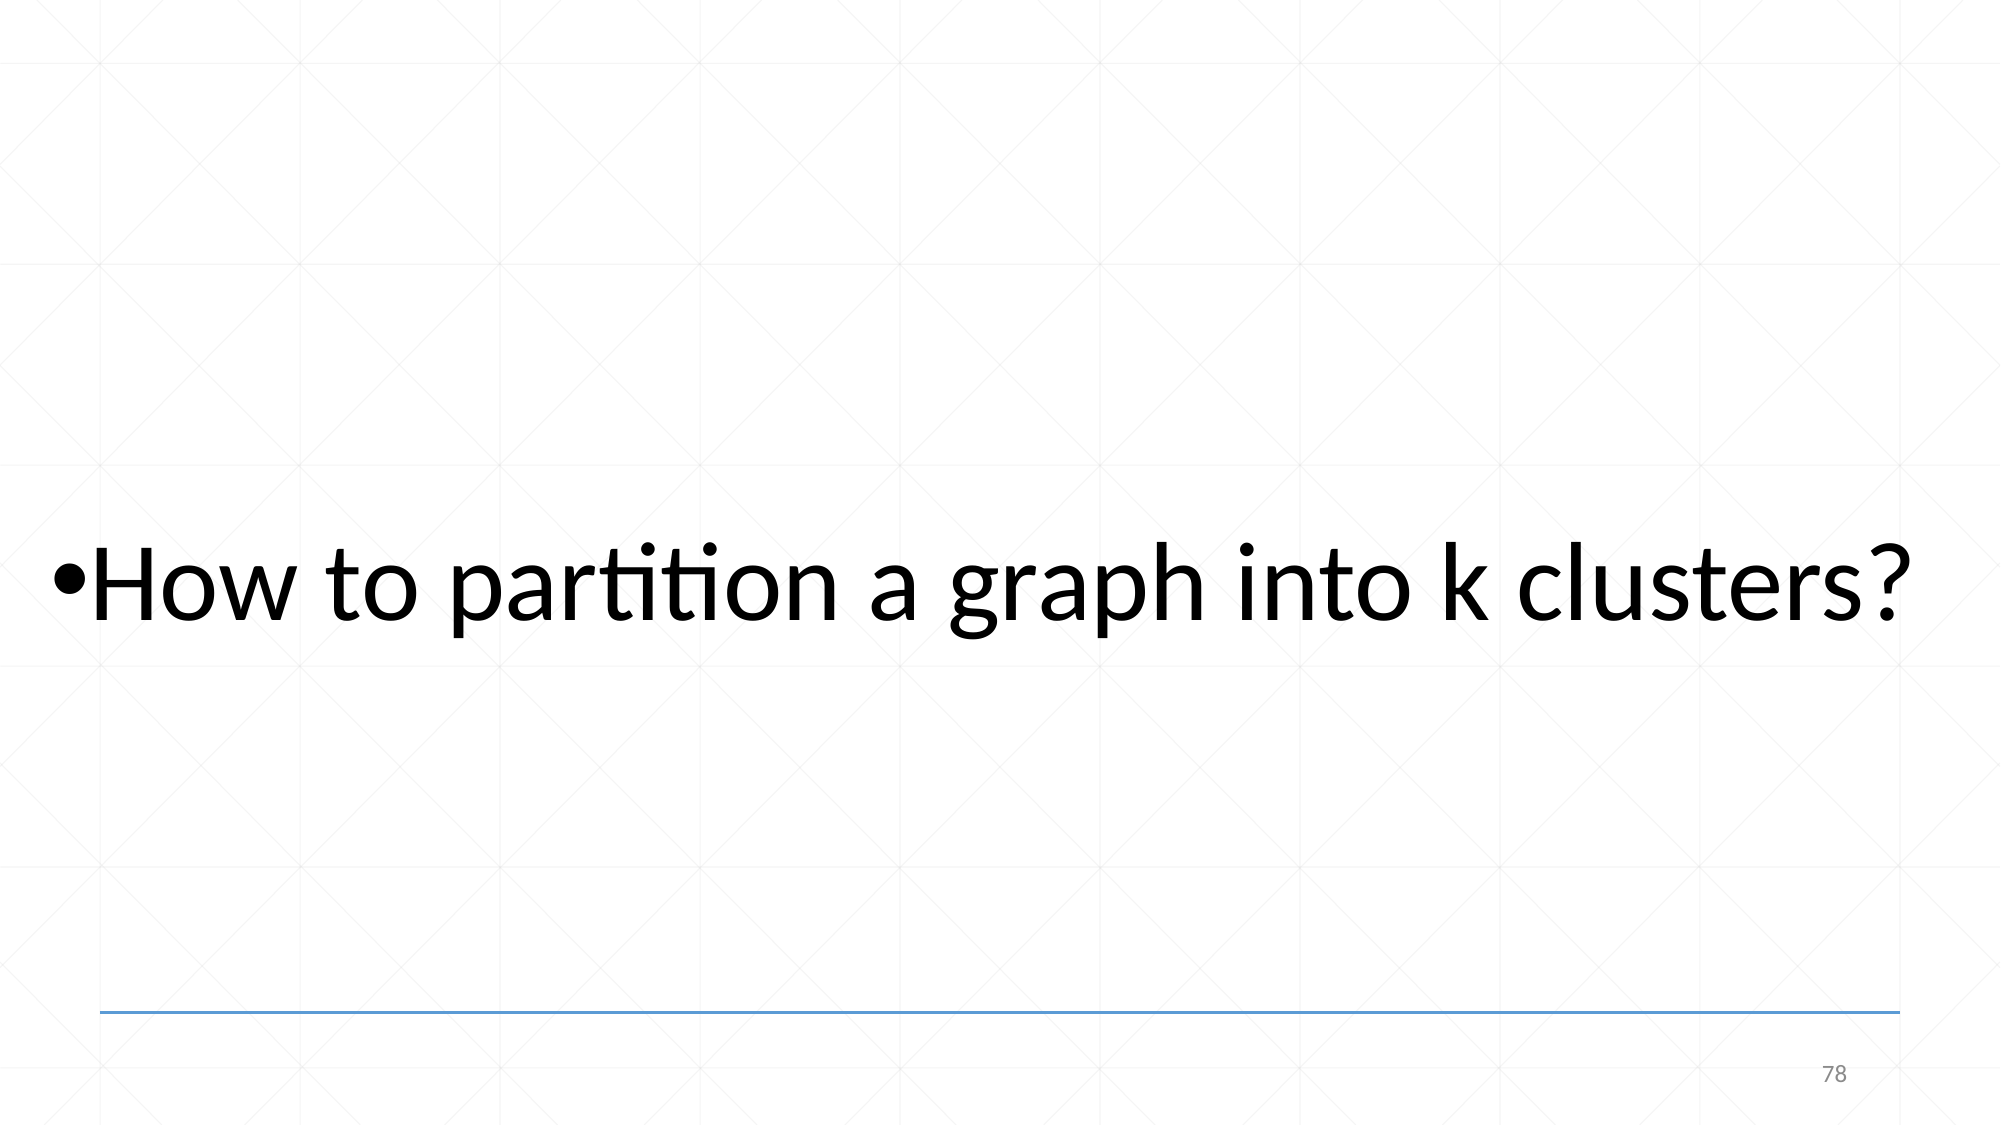

How to partition a graph into k clusters?
78